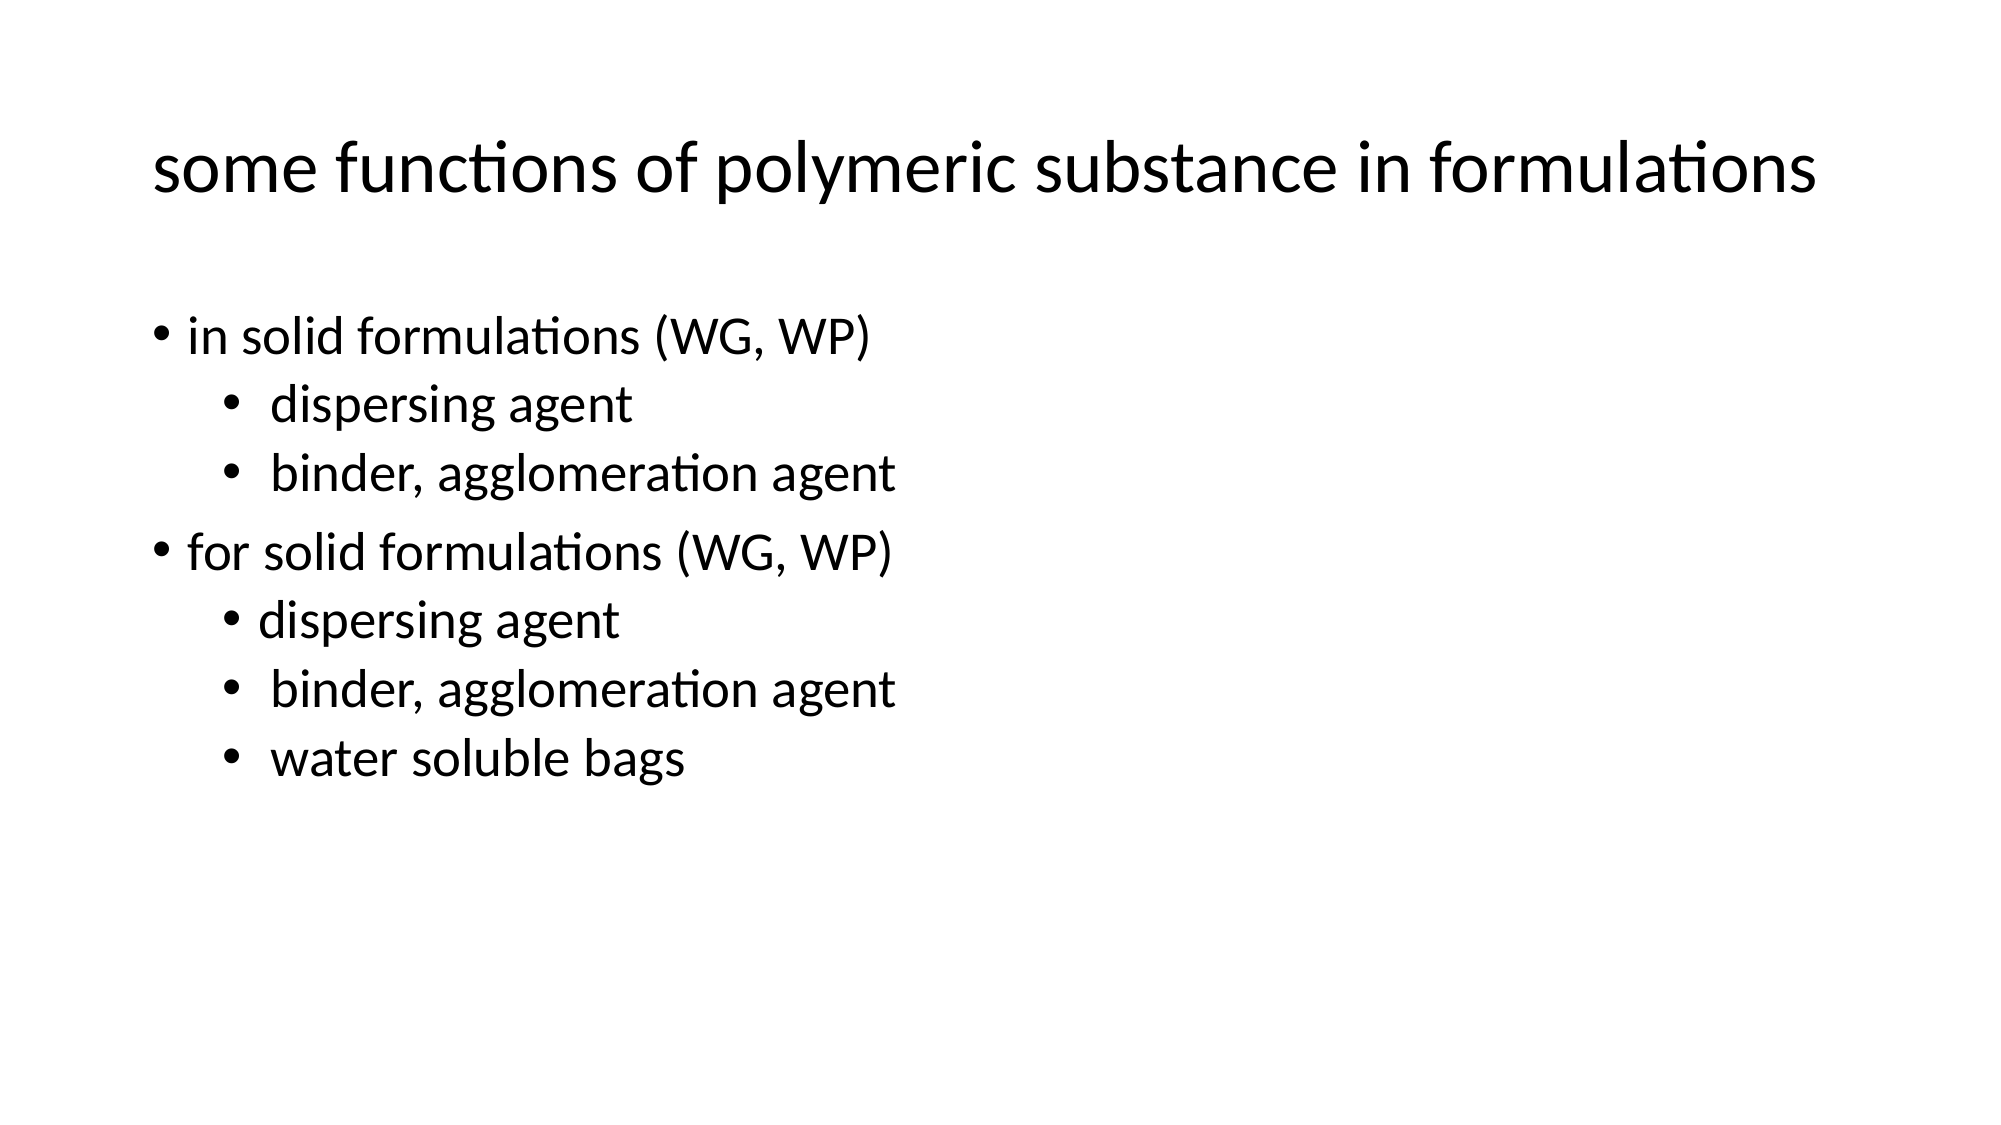

# some functions of polymeric substance in formulations
in solid formulations (WG, WP)
 dispersing agent
 binder, agglomeration agent
for solid formulations (WG, WP)
dispersing agent
 binder, agglomeration agent
 water soluble bags